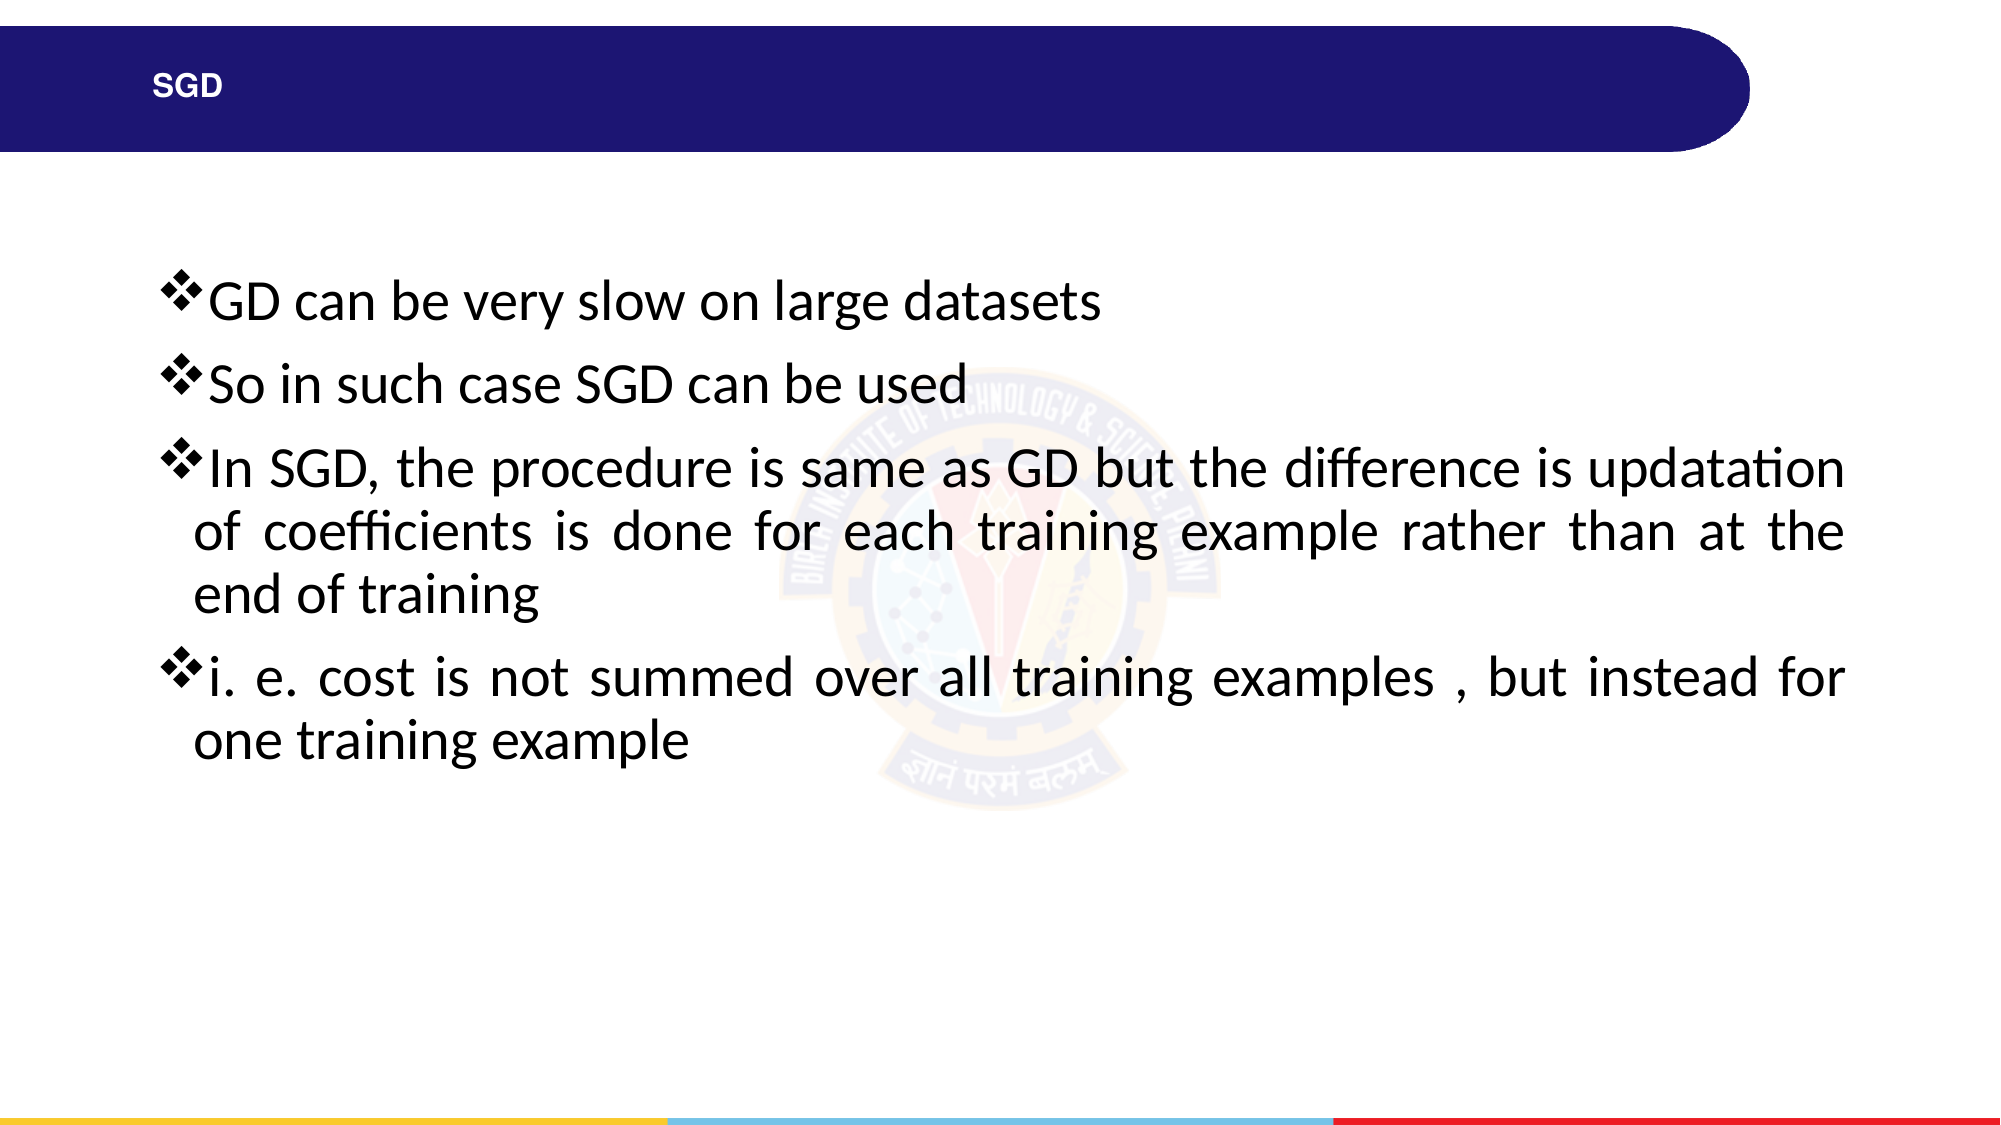

# SGD
GD can be very slow on large datasets
So in such case SGD can be used
In SGD, the procedure is same as GD but the difference is updatation of coefficients is done for each training example rather than at the end of training
i. e. cost is not summed over all training examples , but instead for one training example